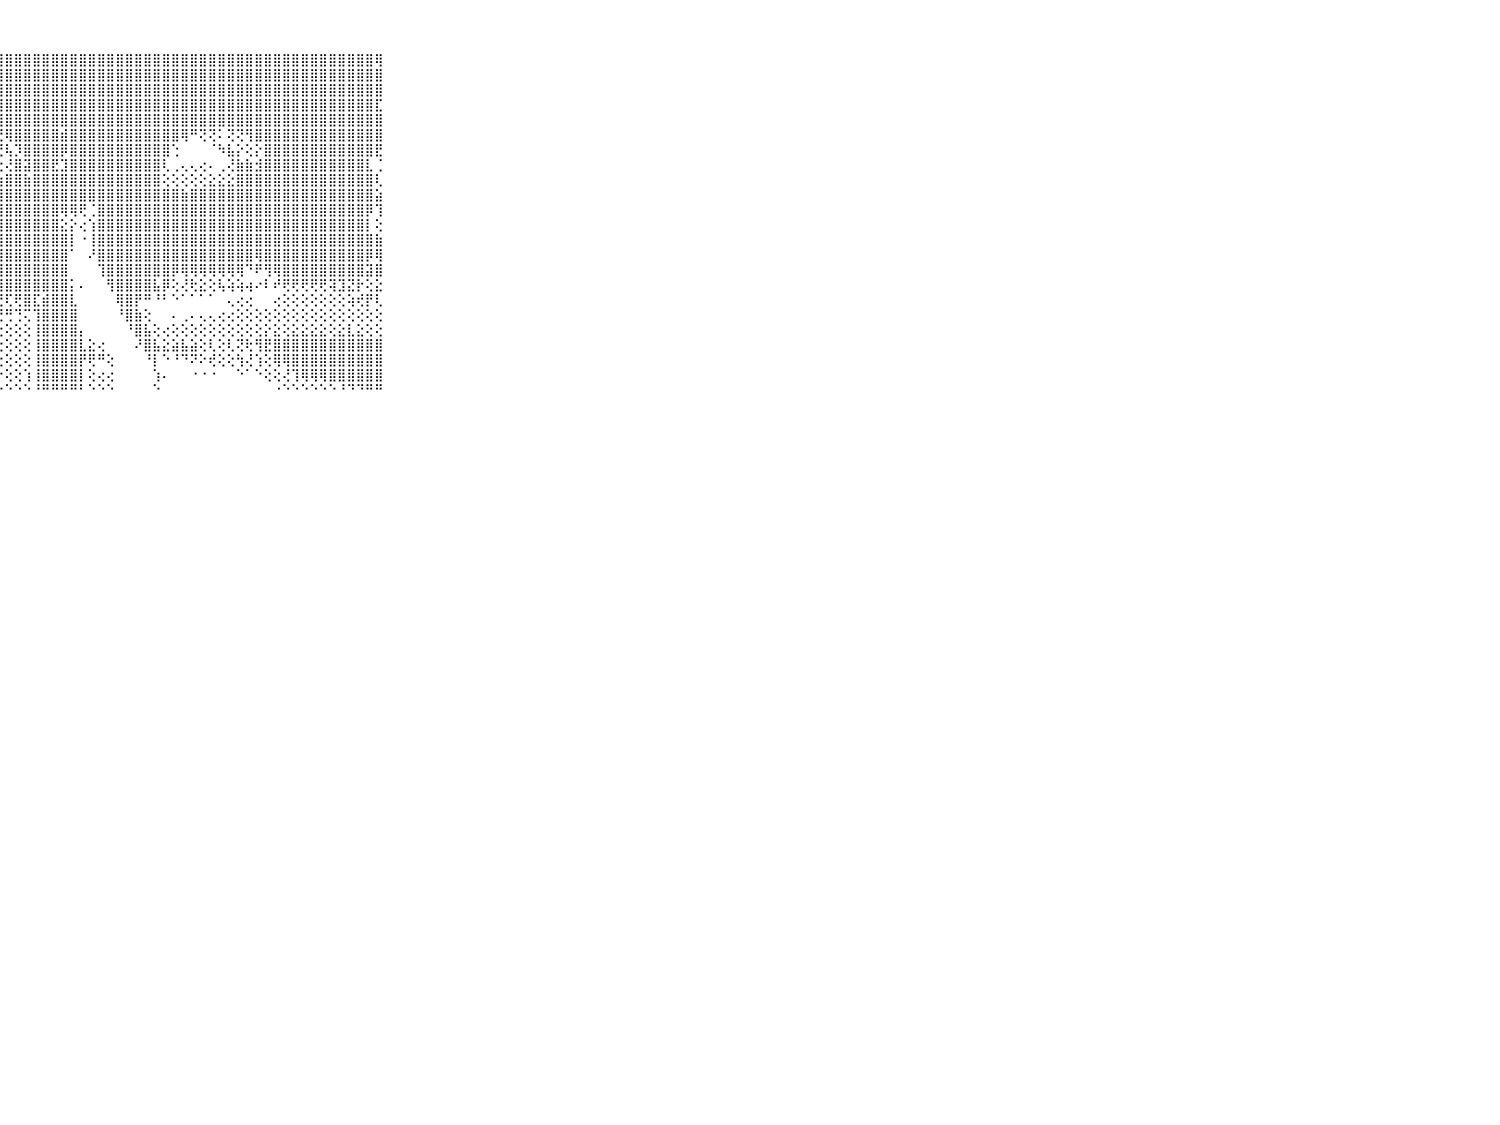

⠀⠀⠀⠀⠀⠀⠀⠀⠀⠀⠀⣿⣿⣿⣿⣿⣿⣿⣿⣿⣿⣿⣿⣿⣿⣿⣿⣿⣿⣿⣿⣿⣿⣿⣿⣿⣿⣿⣿⣿⣿⣿⣿⣿⣿⣿⣿⣿⣿⣿⣿⣿⣿⣿⣿⣿⣿⣿⣿⣿⣿⣿⣿⣿⣿⣿⣿⣿⢿⠀⠀⠀⠀⠀⠀⠀⠀⠀⠀⠀⠀
⠀⠀⠀⠀⠀⠀⠀⠀⠀⠀⠀⣿⣿⣿⣿⣿⣿⣿⣿⣿⣿⣿⣿⣿⣿⣿⣿⣿⣿⣿⣿⣿⣿⣿⣿⣿⣿⣿⣿⣿⣿⣿⣿⣿⣿⣿⣿⣿⣿⣿⣿⣿⣿⣿⣿⣿⣿⣿⣿⣿⣿⣿⣿⣿⣿⣿⣿⣿⣿⠀⠀⠀⠀⠀⠀⠀⠀⠀⠀⠀⠀
⠀⠀⠀⠀⠀⠀⠀⠀⠀⠀⠀⣿⣿⣿⣿⣿⣿⣿⣿⣿⣿⣿⣿⣿⣿⣿⣿⣿⣿⣿⣿⣿⣿⣿⣿⣿⣿⣿⣿⣿⣿⣿⣿⣿⣿⣿⣿⣿⣿⣿⣿⣿⣿⣿⣿⣿⣿⣿⣿⣿⣿⣿⣿⣿⣿⣿⣿⣿⣿⠀⠀⠀⠀⠀⠀⠀⠀⠀⠀⠀⠀
⠀⠀⠀⠀⠀⠀⠀⠀⠀⠀⠀⣿⣿⣿⣿⣿⣿⣿⣿⣿⣿⣿⣿⣿⣿⣿⣿⣿⣿⣿⣿⣿⣿⣿⣿⣿⣿⣿⣿⣿⣿⣿⣿⣿⣿⣿⣿⣿⣿⣿⣿⣿⣿⣿⣿⣿⣿⣿⣿⣿⣿⣿⣿⣿⣿⣿⣿⣿⣏⠀⠀⠀⠀⠀⠀⠀⠀⠀⠀⠀⠀
⠀⠀⠀⠀⠀⠀⠀⠀⠀⠀⠀⣿⣿⣿⣿⣿⣿⣿⣿⡿⢟⢟⡝⢝⢟⢿⣿⣿⣿⣿⣿⣿⣿⣿⣿⣿⣿⣿⣿⣿⣿⣿⣿⣿⣿⣿⣿⣿⣿⣿⣿⣿⣿⣿⣿⣿⣿⣿⣿⣿⣿⣿⣿⣿⣿⣿⣿⣿⣿⠀⠀⠀⠀⠀⠀⠀⠀⠀⠀⠀⠀
⠀⠀⠀⠀⠀⠀⠀⠀⠀⠀⠀⣿⣿⣿⣿⣿⣿⢏⣽⣵⣅⣜⣉⣉⣑⢣⢕⣝⢿⣿⣿⣿⣿⣿⣾⣿⣿⣿⣿⣿⣿⣿⣿⣿⣿⣿⣿⢿⠛⢝⢝⠅⢝⢝⢻⣿⣿⣿⣿⣿⣿⣿⣿⣿⣿⣿⣿⣿⣿⠀⠀⠀⠀⠀⠀⠀⠀⠀⠀⠀⠀
⠀⠀⠀⠀⠀⠀⠀⠀⠀⠀⠀⣿⣿⣿⣿⡟⢕⢕⢕⢕⢕⢕⢕⢕⢕⢕⢕⢝⢧⡹⣿⣿⣿⣿⡿⣿⣿⣿⣿⣿⣿⣿⣿⣿⣿⣿⢑⠀⠀⠀⠈⠳⣧⡕⢕⡕⣿⣿⣿⣿⣿⣿⣿⣿⣿⣿⣿⣿⣟⠀⠀⠀⠀⠀⠀⠀⠀⠀⠀⠀⠀
⠀⠀⠀⠀⠀⠀⠀⠀⠀⠀⠀⣿⣿⣿⣿⣷⣷⣧⣵⣵⣵⣵⣕⣕⣕⢕⢕⢕⢜⣿⣽⣿⣿⣟⣹⣿⣿⣿⣿⣿⣿⣿⣿⣿⣿⢇⢀⢄⢄⢔⠄⢀⢜⣷⣷⣺⣿⣿⣿⣿⣿⣿⣿⣿⣿⣿⣿⣇⢈⠀⠀⠀⠀⠀⠀⠀⠀⠀⠀⠀⠀
⠀⠀⠀⠀⠀⠀⠀⠀⠀⠀⠀⣿⣿⣿⣿⣿⣿⣿⣿⣿⣿⣿⣿⣿⣿⣿⣿⣷⣿⣿⣷⣿⣿⣿⣿⣿⣿⣿⣿⣿⣿⣿⣿⣿⣿⢕⢕⢕⢕⢕⣕⣕⣕⣿⣿⣿⣿⣿⣿⣿⣿⣿⣿⣿⣿⣿⣿⣿⢇⠀⠀⠀⠀⠀⠀⠀⠀⠀⠀⠀⠀
⠀⠀⠀⠀⠀⠀⠀⠀⠀⠀⠀⣿⣿⣿⣿⣿⣿⣿⣿⣿⣿⣿⣿⣿⣿⣿⣿⣿⣿⣿⣿⣿⣿⣿⣿⣿⣿⣿⣿⣿⣿⣿⣿⣿⣿⣿⣿⣷⣿⣿⣿⣿⣿⣿⣿⣿⣿⣿⣿⣿⣿⣿⣿⣿⣿⣿⣿⣿⣵⠀⠀⠀⠀⠀⠀⠀⠀⠀⠀⠀⠀
⠀⠀⠀⠀⠀⠀⠀⠀⠀⠀⠀⣿⣿⣿⣿⣿⣿⣿⣿⣿⣿⣿⣿⣿⣿⣿⣿⣿⣿⣿⣿⣿⣿⣿⢿⢿⢟⢈⣿⣿⣿⣿⣿⣿⣿⣿⣿⣿⣿⣿⣿⣿⣿⣿⣿⣿⣿⣿⣿⣿⣿⣿⣿⣿⣿⣿⣿⡿⢹⠀⠀⠀⠀⠀⠀⠀⠀⠀⠀⠀⠀
⠀⠀⠀⠀⠀⠀⠀⠀⠀⠀⠀⣿⣿⣿⣿⣿⣿⣿⣿⣿⣿⣿⣿⣿⣿⣿⣿⣿⣿⣿⣿⣿⣿⣿⣕⡕⢔⢱⣿⣿⣿⣿⣿⣿⣿⣿⣿⣿⣿⣿⣿⣿⣿⣿⣿⣿⣿⣿⣿⣿⣿⣿⣿⣿⣿⣿⣿⡇⢕⠀⠀⠀⠀⠀⠀⠀⠀⠀⠀⠀⠀
⠀⠀⠀⠀⠀⠀⠀⠀⠀⠀⠀⣿⣿⣿⣿⣿⣿⣿⣿⣿⣿⣿⣿⣿⣿⣿⣿⣿⣿⣿⣿⣿⣿⣿⣿⡇⠐⢸⣿⣿⣿⣿⣿⣿⣿⣿⣿⣿⣿⣿⣿⣿⣿⣿⣿⣿⣿⣿⣿⣿⣿⣿⣿⣿⣿⣿⣿⣿⣷⠀⠀⠀⠀⠀⠀⠀⠀⠀⠀⠀⠀
⠀⠀⠀⠀⠀⠀⠀⠀⠀⠀⠀⣿⣿⣿⣿⣿⣿⣿⣿⣿⣿⣿⣿⣿⣿⣿⣿⣿⣿⣿⣿⣿⣿⣿⣿⠁⠀⠜⣿⣿⣿⣿⣿⣿⣿⣿⣿⣿⣿⣿⣿⣿⣿⣿⣿⢿⣿⣿⣿⣿⣿⣿⣿⣿⣿⣿⣿⡿⢿⠀⠀⠀⠀⠀⠀⠀⠀⠀⠀⠀⠀
⠀⠀⠀⠀⠀⠀⠀⠀⠀⠀⠀⣻⣿⣿⣿⣿⣿⣿⣿⣿⣿⣿⣿⣿⣿⣿⣿⣿⣿⣿⣿⣿⣿⣿⣿⠀⠀⠀⢹⣿⣿⣿⣿⣿⣿⣿⡿⢿⢿⢿⢿⢿⢿⢿⠙⠟⢻⢿⣿⣿⣿⣿⣿⣿⣿⣿⣿⣽⣿⠀⠀⠀⠀⠀⠀⠀⠀⠀⠀⠀⠀
⠀⠀⠀⠀⠀⠀⠀⠀⠀⠀⠀⣿⣿⣿⣿⣿⣿⣿⣿⣿⣿⣿⣿⣿⣿⣿⣿⣿⣿⣿⣿⣿⣿⣿⣿⡅⠄⠀⠀⢻⣿⣿⣿⣿⣧⡿⢕⢜⢗⣕⢕⢧⢵⢵⢴⠔⠇⠞⢟⢟⢟⢟⢟⢽⣹⣝⡗⢕⣕⠀⠀⠀⠀⠀⠀⠀⠀⠀⠀⠀⠀
⠀⠀⠀⠀⠀⠀⠀⠀⠀⠀⠀⣿⣿⣿⣿⣯⣿⣿⣿⣿⣯⣽⣿⣿⣿⣿⣟⣟⢏⢟⣿⣏⣾⣿⣿⣇⠀⠀⠀⠀⢿⣿⡟⠛⠘⠃⠑⠁⠁⠁⠁⠀⢄⢔⢔⠀⠀⢔⢕⢕⢕⢕⢕⢕⢕⢵⢞⡟⢇⠀⠀⠀⠀⠀⠀⠀⠀⠀⠀⠀⠀
⠀⠀⠀⠀⠀⠀⠀⠀⠀⠀⠀⣿⣿⣿⣿⣿⣿⣿⣿⣿⣿⡿⠿⠷⠾⠟⢟⢛⢛⢙⢍⢹⣿⣿⣿⣿⠀⠀⠀⠀⠘⣿⣷⢕⠀⠀⠄⢀⠄⢄⢄⢔⢔⢕⢕⢕⢕⢕⢕⢕⢕⢕⢕⢕⢕⢕⢕⢕⢕⠀⠀⠀⠀⠀⠀⠀⠀⠀⠀⠀⠀
⠀⠀⠀⠀⠀⠀⠀⠀⠀⠀⠀⠙⠙⢉⢍⢅⢅⢕⢔⢔⢕⢕⢕⢕⢕⢕⢕⢕⢕⢕⢕⢸⣿⣿⣿⣿⡄⠀⠀⠀⠀⠘⣿⣧⢕⢔⢕⢕⢕⢕⢕⢕⢕⢕⢕⢕⡕⣕⢕⣕⣕⣕⣕⢕⣕⣇⣕⢕⢕⠀⠀⠀⠀⠀⠀⠀⠀⠀⠀⠀⠀
⠀⠀⠀⠀⠀⠀⠀⠀⠀⠀⠀⢔⢅⢕⢕⢕⢕⢕⢕⢕⢕⢕⢕⢕⢕⢕⢕⢕⢕⢕⢕⢸⣿⣿⣿⣿⣇⣕⢔⠀⠀⠀⠜⣿⣧⣕⣵⣧⣵⢕⢇⢕⢇⢝⢗⢻⣟⣿⣿⣿⣿⣿⣿⣿⣿⣿⣿⣿⣿⠀⠀⠀⠀⠀⠀⠀⠀⠀⠀⠀⠀
⠀⠀⠀⠀⠀⠀⠀⠀⠀⠀⠀⠁⢑⢕⢕⢕⢕⢕⢕⢕⢕⢕⢕⢕⢕⢕⢕⢕⢕⢕⢕⢸⣿⣿⣿⣿⡟⢟⠛⢕⠀⠀⠀⠘⡇⠑⠘⠙⠝⠕⢞⢕⢕⢳⢜⢱⢕⢿⢿⣿⣿⣿⣿⣿⣿⣿⣿⣿⣿⠀⠀⠀⠀⠀⠀⠀⠀⠀⠀⠀⠀
⠀⠀⠀⠀⠀⠀⠀⠀⠀⠀⠀⢕⢕⢕⢕⢕⢕⢕⢕⢕⢕⢕⢕⢕⢕⢕⢕⡕⢕⢕⢱⢸⣿⣿⣿⣿⡇⢕⢔⢔⠀⠀⠀⠀⢱⠄⠀⠀⠐⠐⠐⠀⠀⠑⠁⠑⢕⢕⢜⢹⢿⢿⢿⣿⣿⣿⣿⣿⣿⠀⠀⠀⠀⠀⠀⠀⠀⠀⠀⠀⠀
⠀⠀⠀⠀⠀⠀⠀⠀⠀⠀⠀⠑⠑⠑⠑⠑⠑⠑⠑⠑⠑⠑⠑⠑⠑⠑⠑⠑⠑⠑⠑⠘⠛⠛⠛⠛⠃⠑⠑⠑⠀⠀⠀⠀⠑⠀⠀⠀⠀⠀⠀⠀⠀⠀⠀⠀⠀⠐⠑⠑⠑⠑⠑⠑⠘⠙⠙⠛⠛⠀⠀⠀⠀⠀⠀⠀⠀⠀⠀⠀⠀